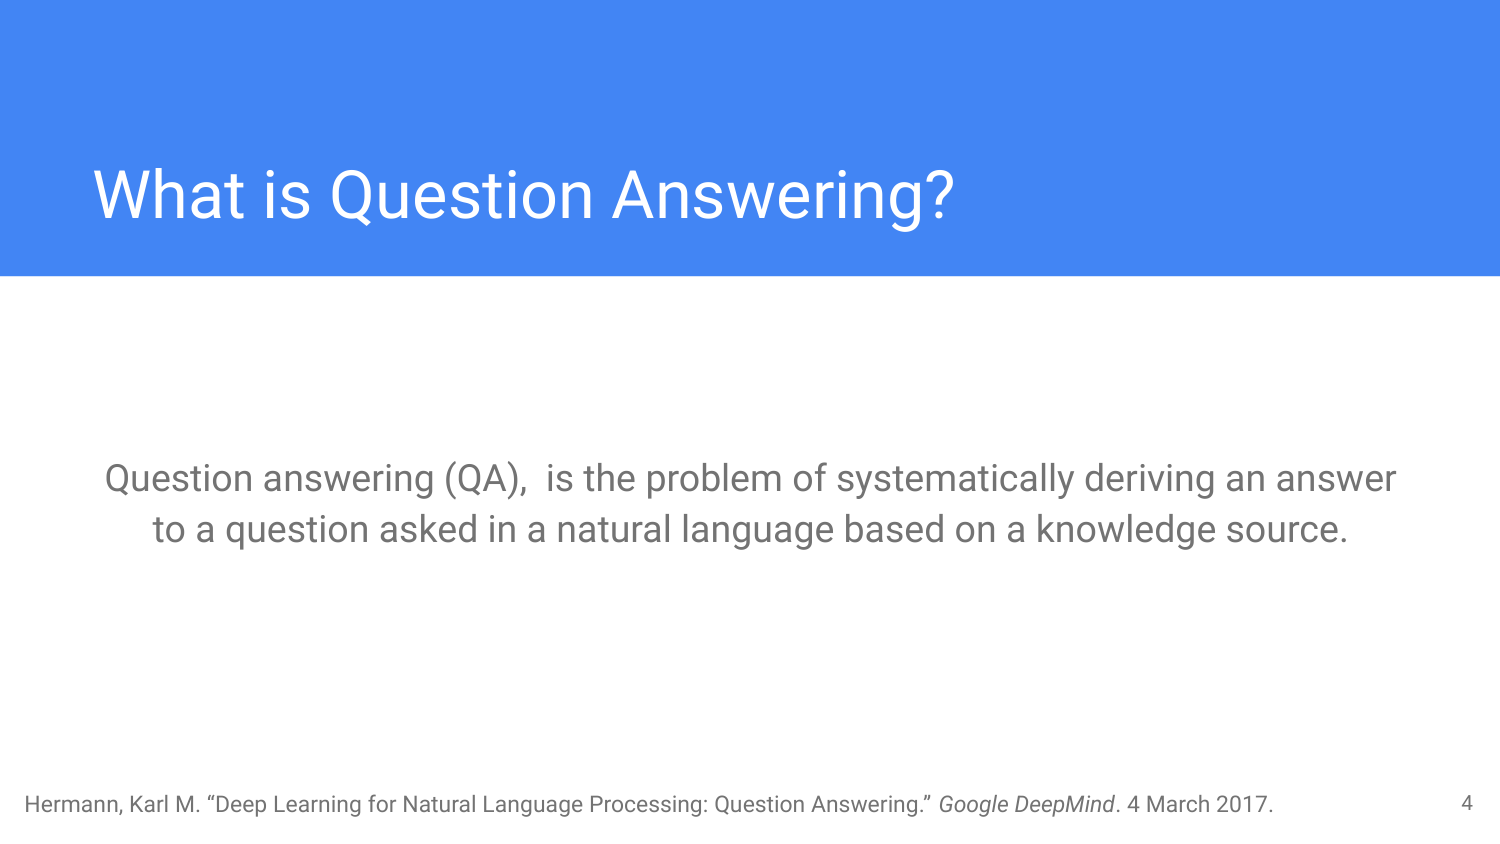

# What is Question Answering?
Question answering (QA),  is the problem of systematically deriving an answer to a question asked in a natural language based on a knowledge source.
4
Hermann, Karl M. “Deep Learning for Natural Language Processing: Question Answering.” Google DeepMind. 4 March 2017.